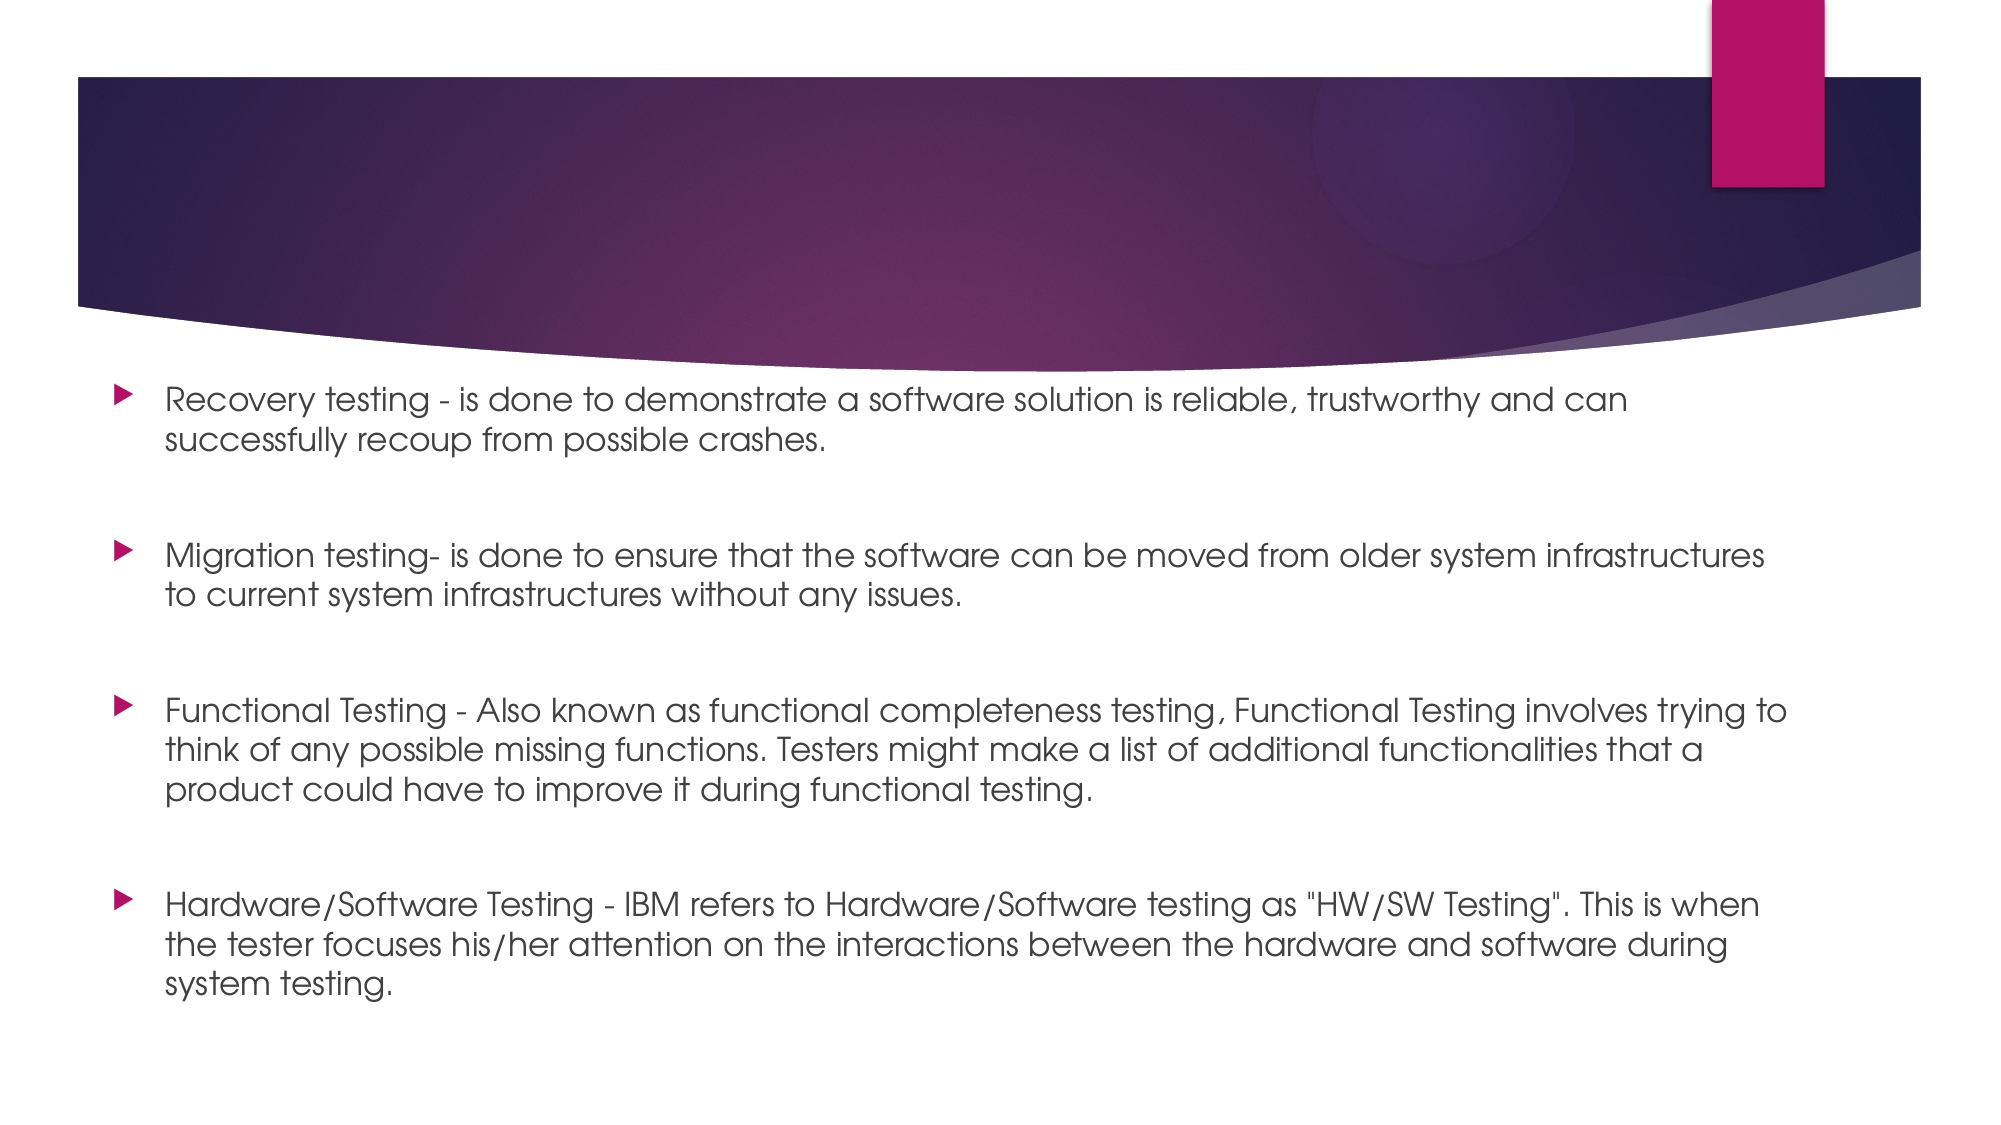

#
Recovery testing - is done to demonstrate a software solution is reliable, trustworthy and can successfully recoup from possible crashes.

Migration testing- is done to ensure that the software can be moved from older system infrastructures to current system infrastructures without any issues.

Functional Testing - Also known as functional completeness testing, Functional Testing involves trying to think of any possible missing functions. Testers might make a list of additional functionalities that a product could have to improve it during functional testing.

Hardware/Software Testing - IBM refers to Hardware/Software testing as "HW/SW Testing". This is when the tester focuses his/her attention on the interactions between the hardware and software during system testing.